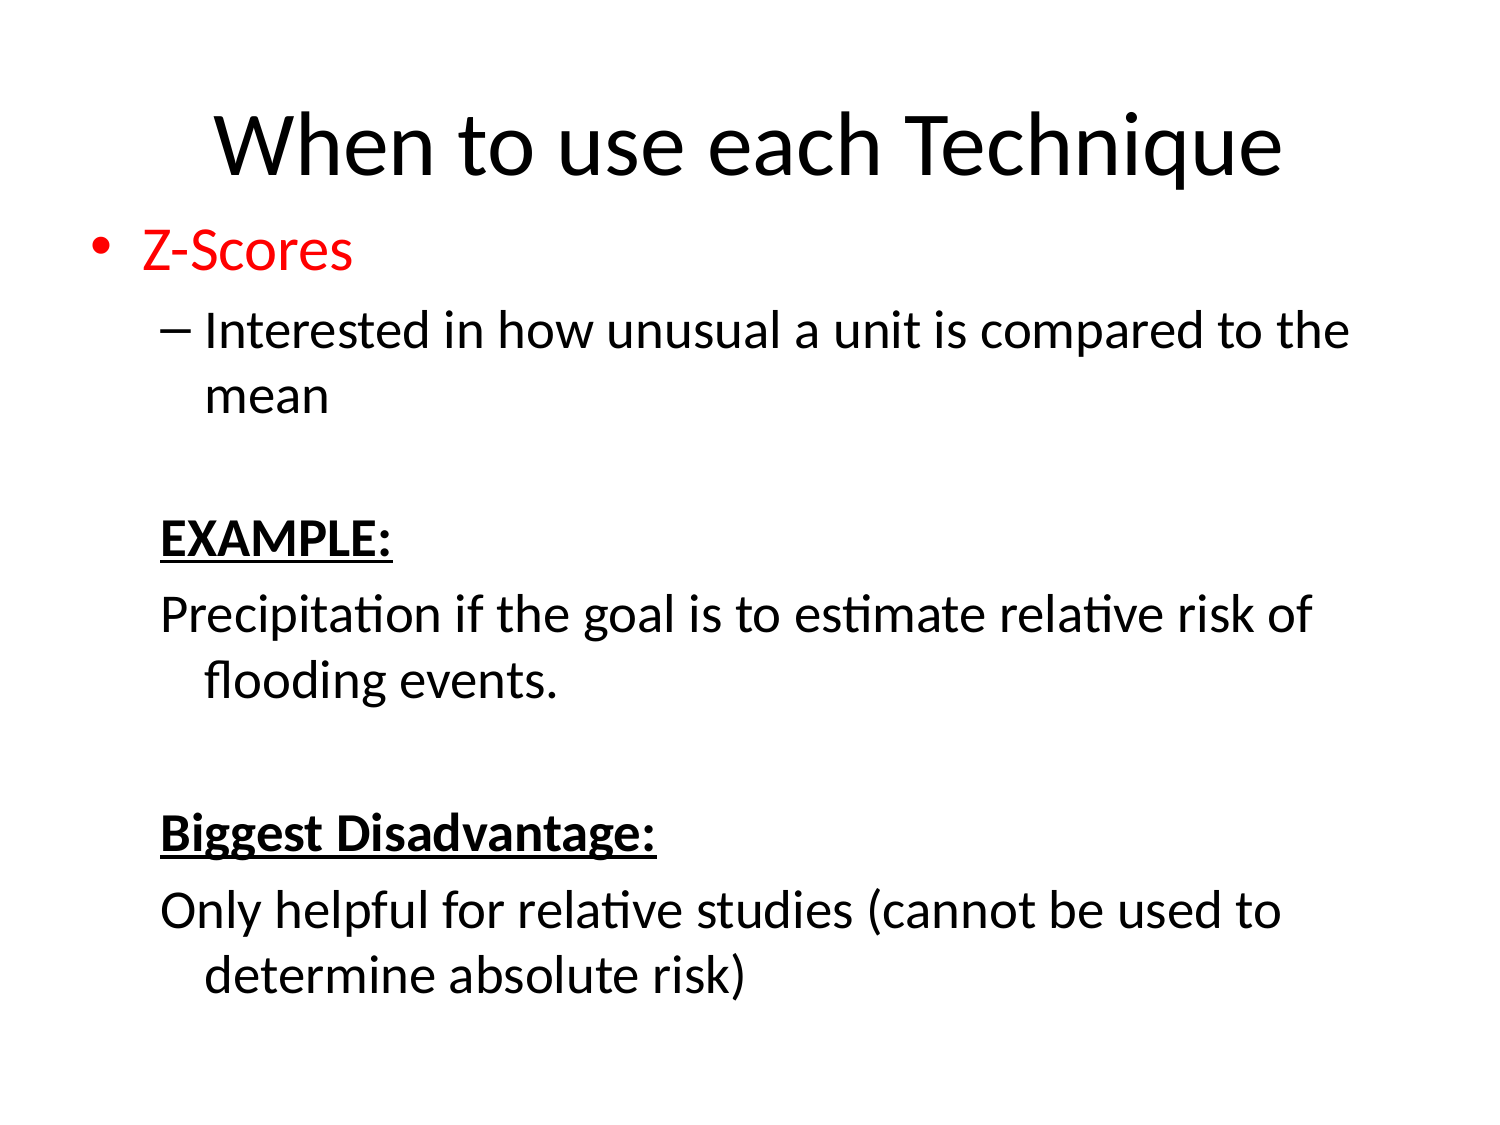

# When to use each Technique
Z-Scores
Interested in how unusual a unit is compared to the mean
EXAMPLE:
Precipitation if the goal is to estimate relative risk of flooding events.

Biggest Disadvantage:
Only helpful for relative studies (cannot be used to determine absolute risk)